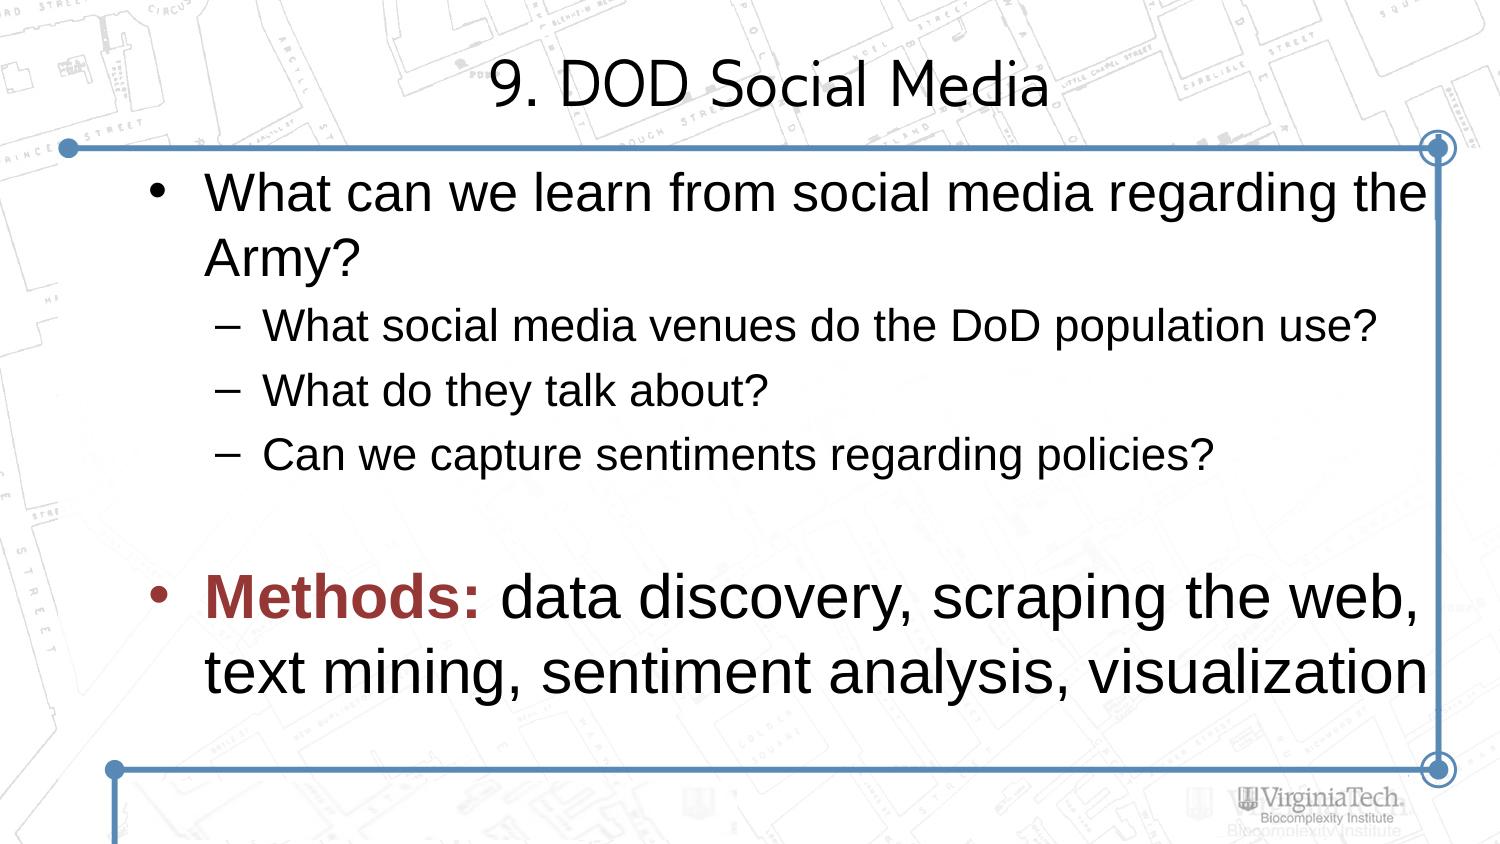

# 9. DOD Social Media
What can we learn from social media regarding the Army?
What social media venues do the DoD population use?
What do they talk about?
Can we capture sentiments regarding policies?

Methods: data discovery, scraping the web, text mining, sentiment analysis, visualization